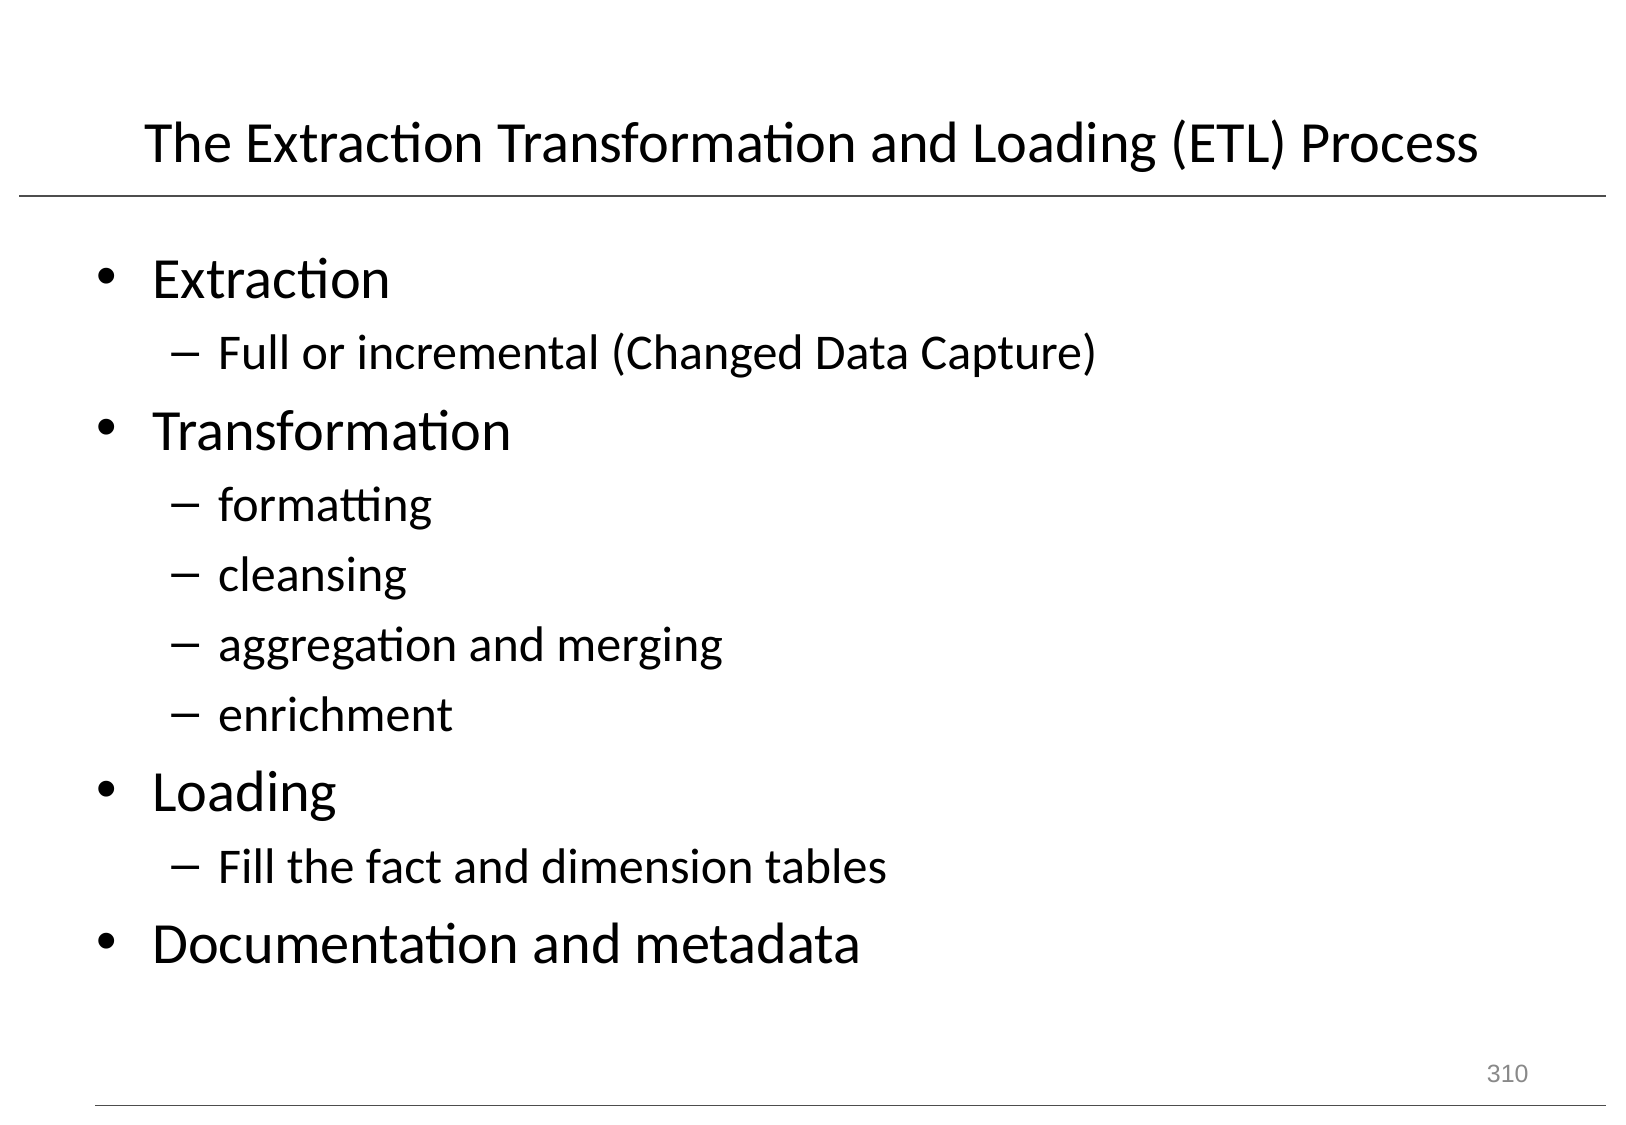

# The Extraction Transformation and Loading (ETL) Process
Extraction
Full or incremental (Changed Data Capture)
Transformation
formatting
cleansing
aggregation and merging
enrichment
Loading
Fill the fact and dimension tables
Documentation and metadata

310